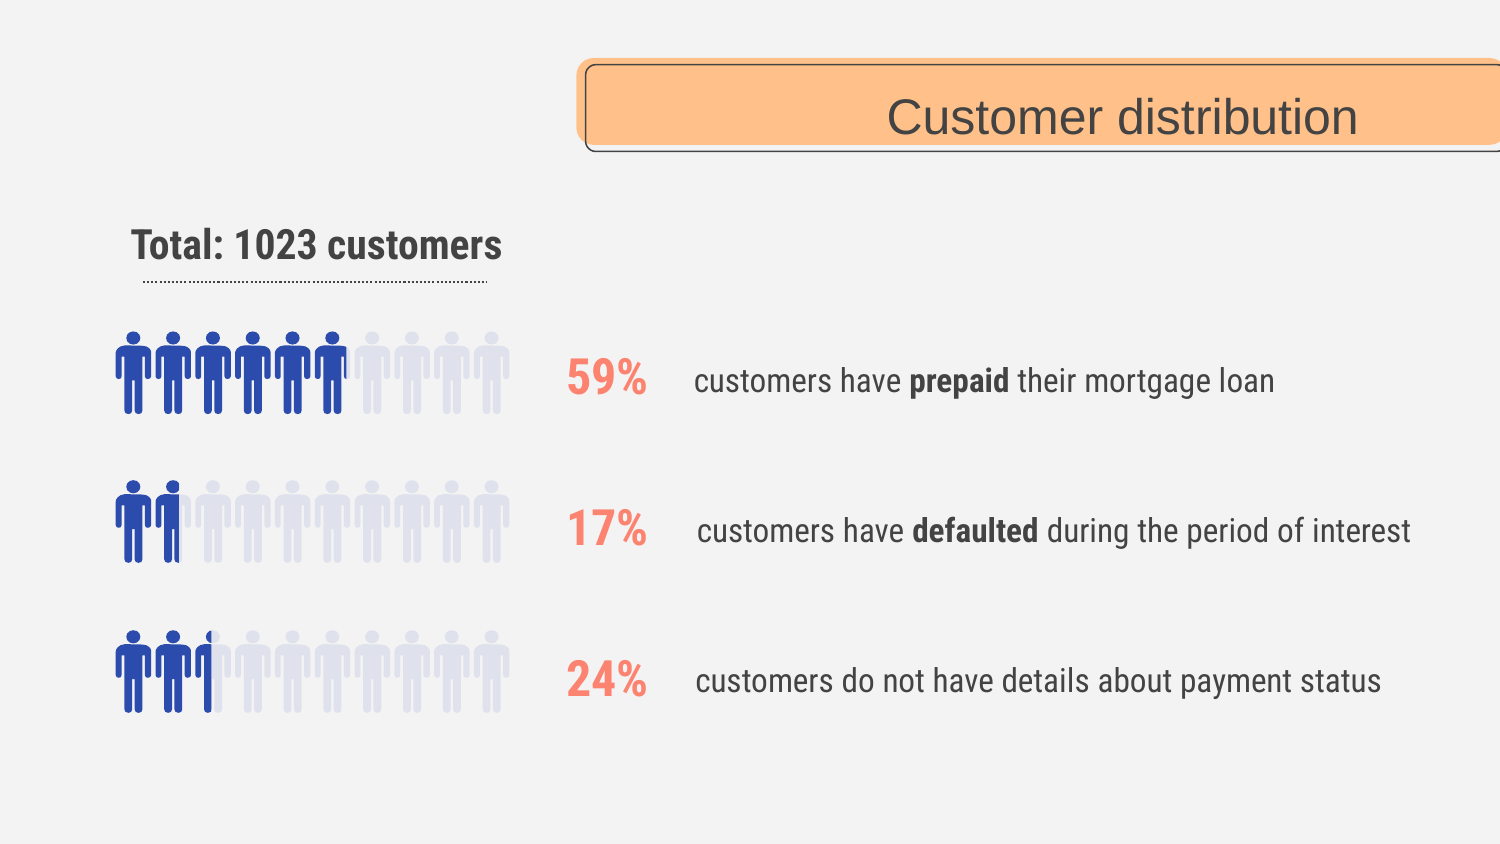

Customer distribution
Total: 1023 customers

59%
 customers have prepaid their mortgage loan

17%
 customers have defaulted during the period of interest

24%
 customers do not have details about payment status